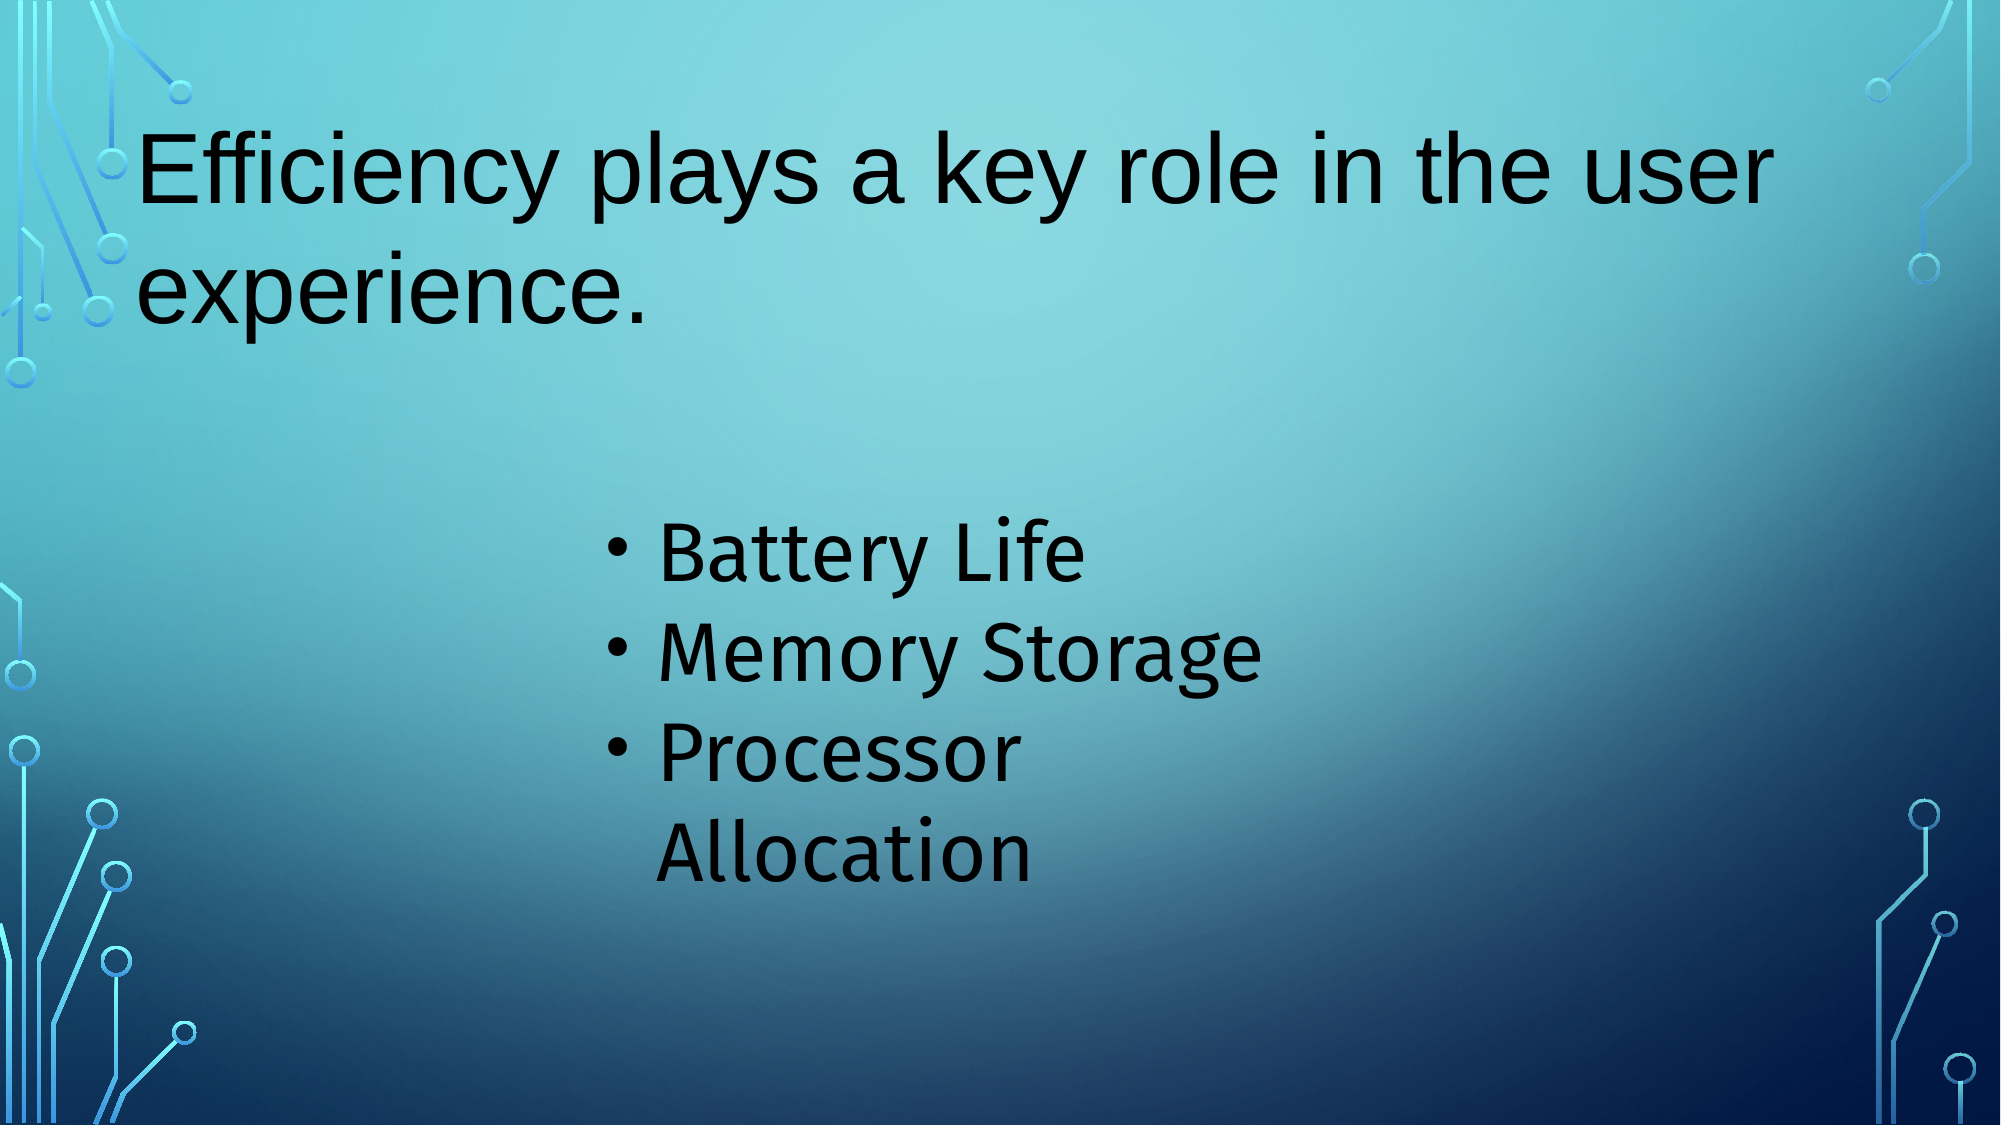

Efficiency plays a key role in the user experience.

Battery Life
Memory Storage
Processor Allocation